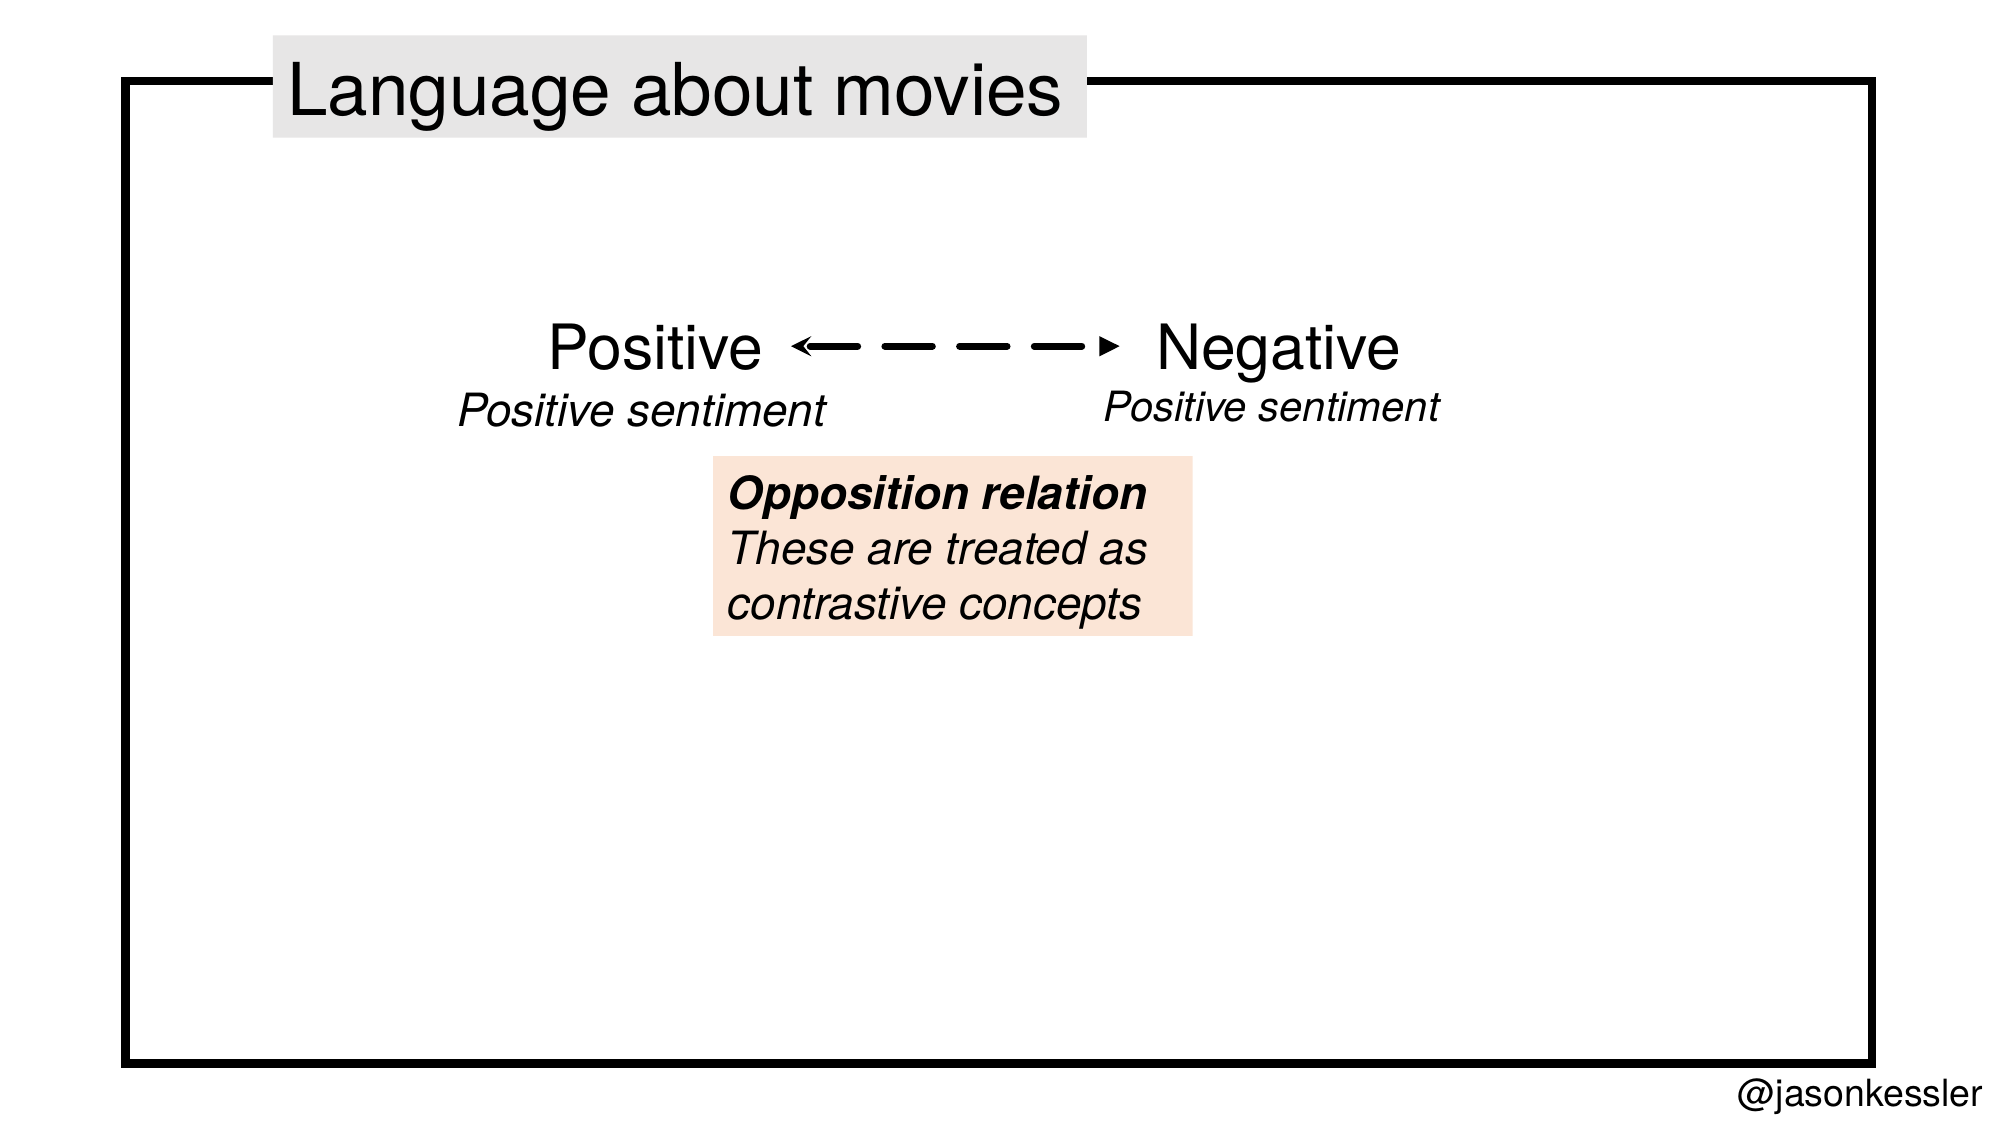

Language about movies

Positive
Negative
Positive sentiment
Positive sentiment
Opposition relation
These are treated as contrastive concepts
@jasonkessler